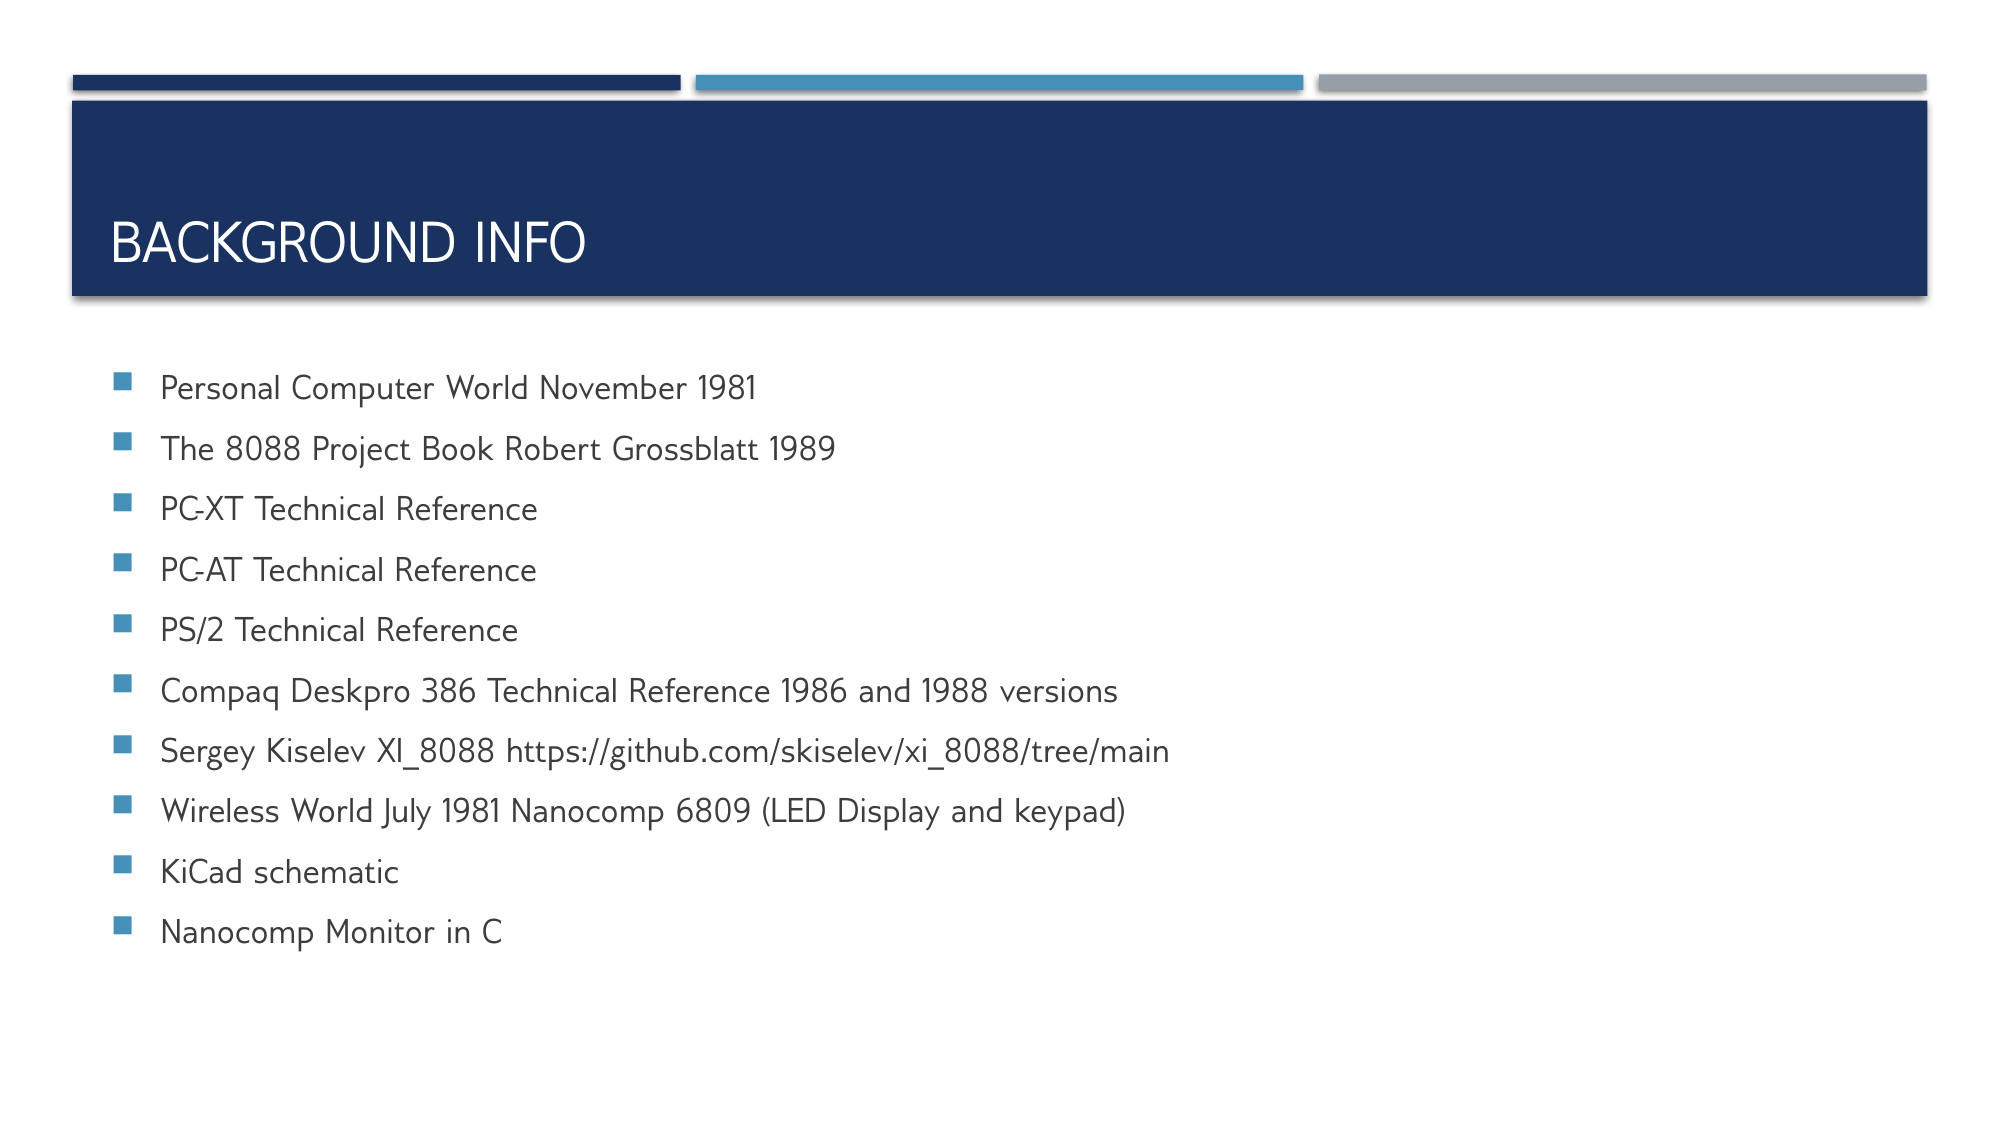

# BACKGROUND INFO
Personal Computer World November 1981
The 8088 Project Book Robert Grossblatt 1989
PC-XT Technical Reference
PC-AT Technical Reference
PS/2 Technical Reference
Compaq Deskpro 386 Technical Reference 1986 and 1988 versions
Sergey Kiselev XI_8088 https://github.com/skiselev/xi_8088/tree/main
Wireless World July 1981 Nanocomp 6809 (LED Display and keypad)
KiCad schematic
Nanocomp Monitor in C